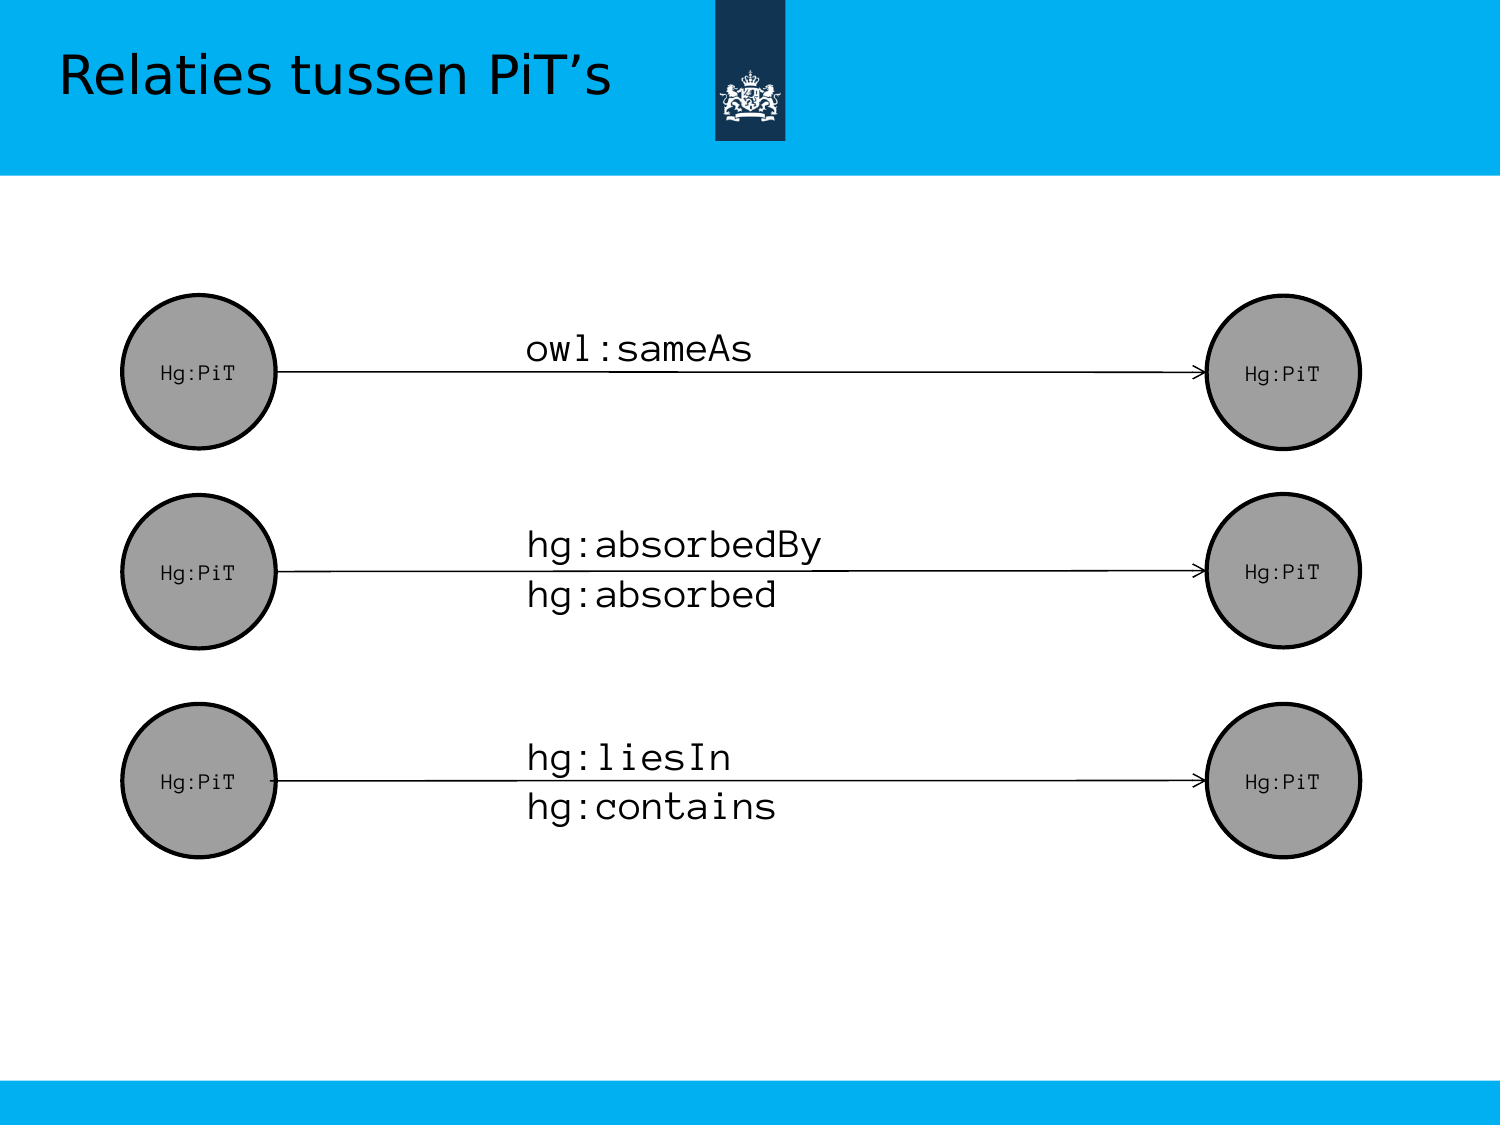

Relaties tussen PiT’s

Hg:PiT
Hg:PiT
owl:sameAs

Hg:PiT
Hg:PiT
hg:absorbedBy
hg:absorbed

Hg:PiT
Hg:PiT
hg:liesIn
hg:contains